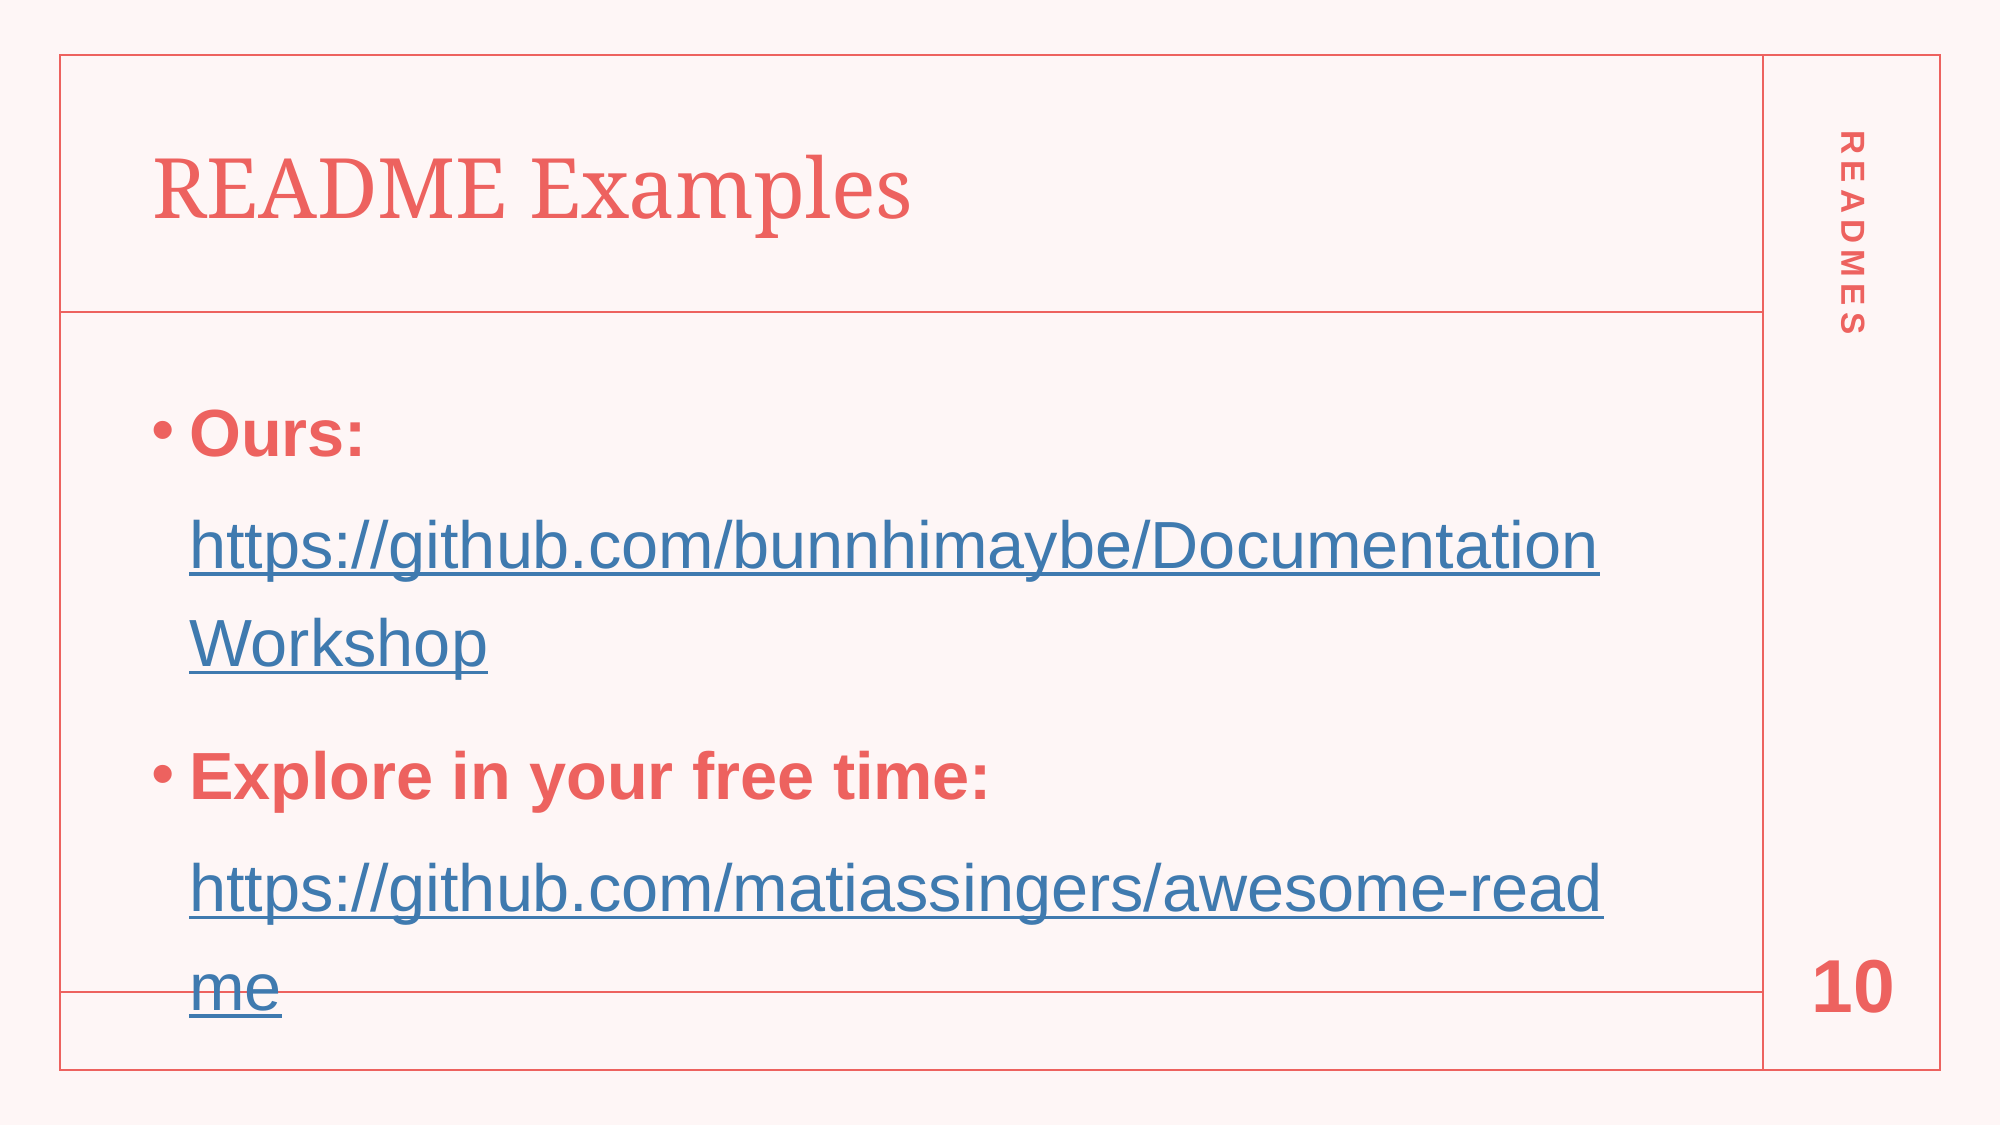

# README Examples
Ours: https://github.com/bunnhimaybe/DocumentationWorkshop
Explore in your free time: https://github.com/matiassingers/awesome-readme
READMES
10